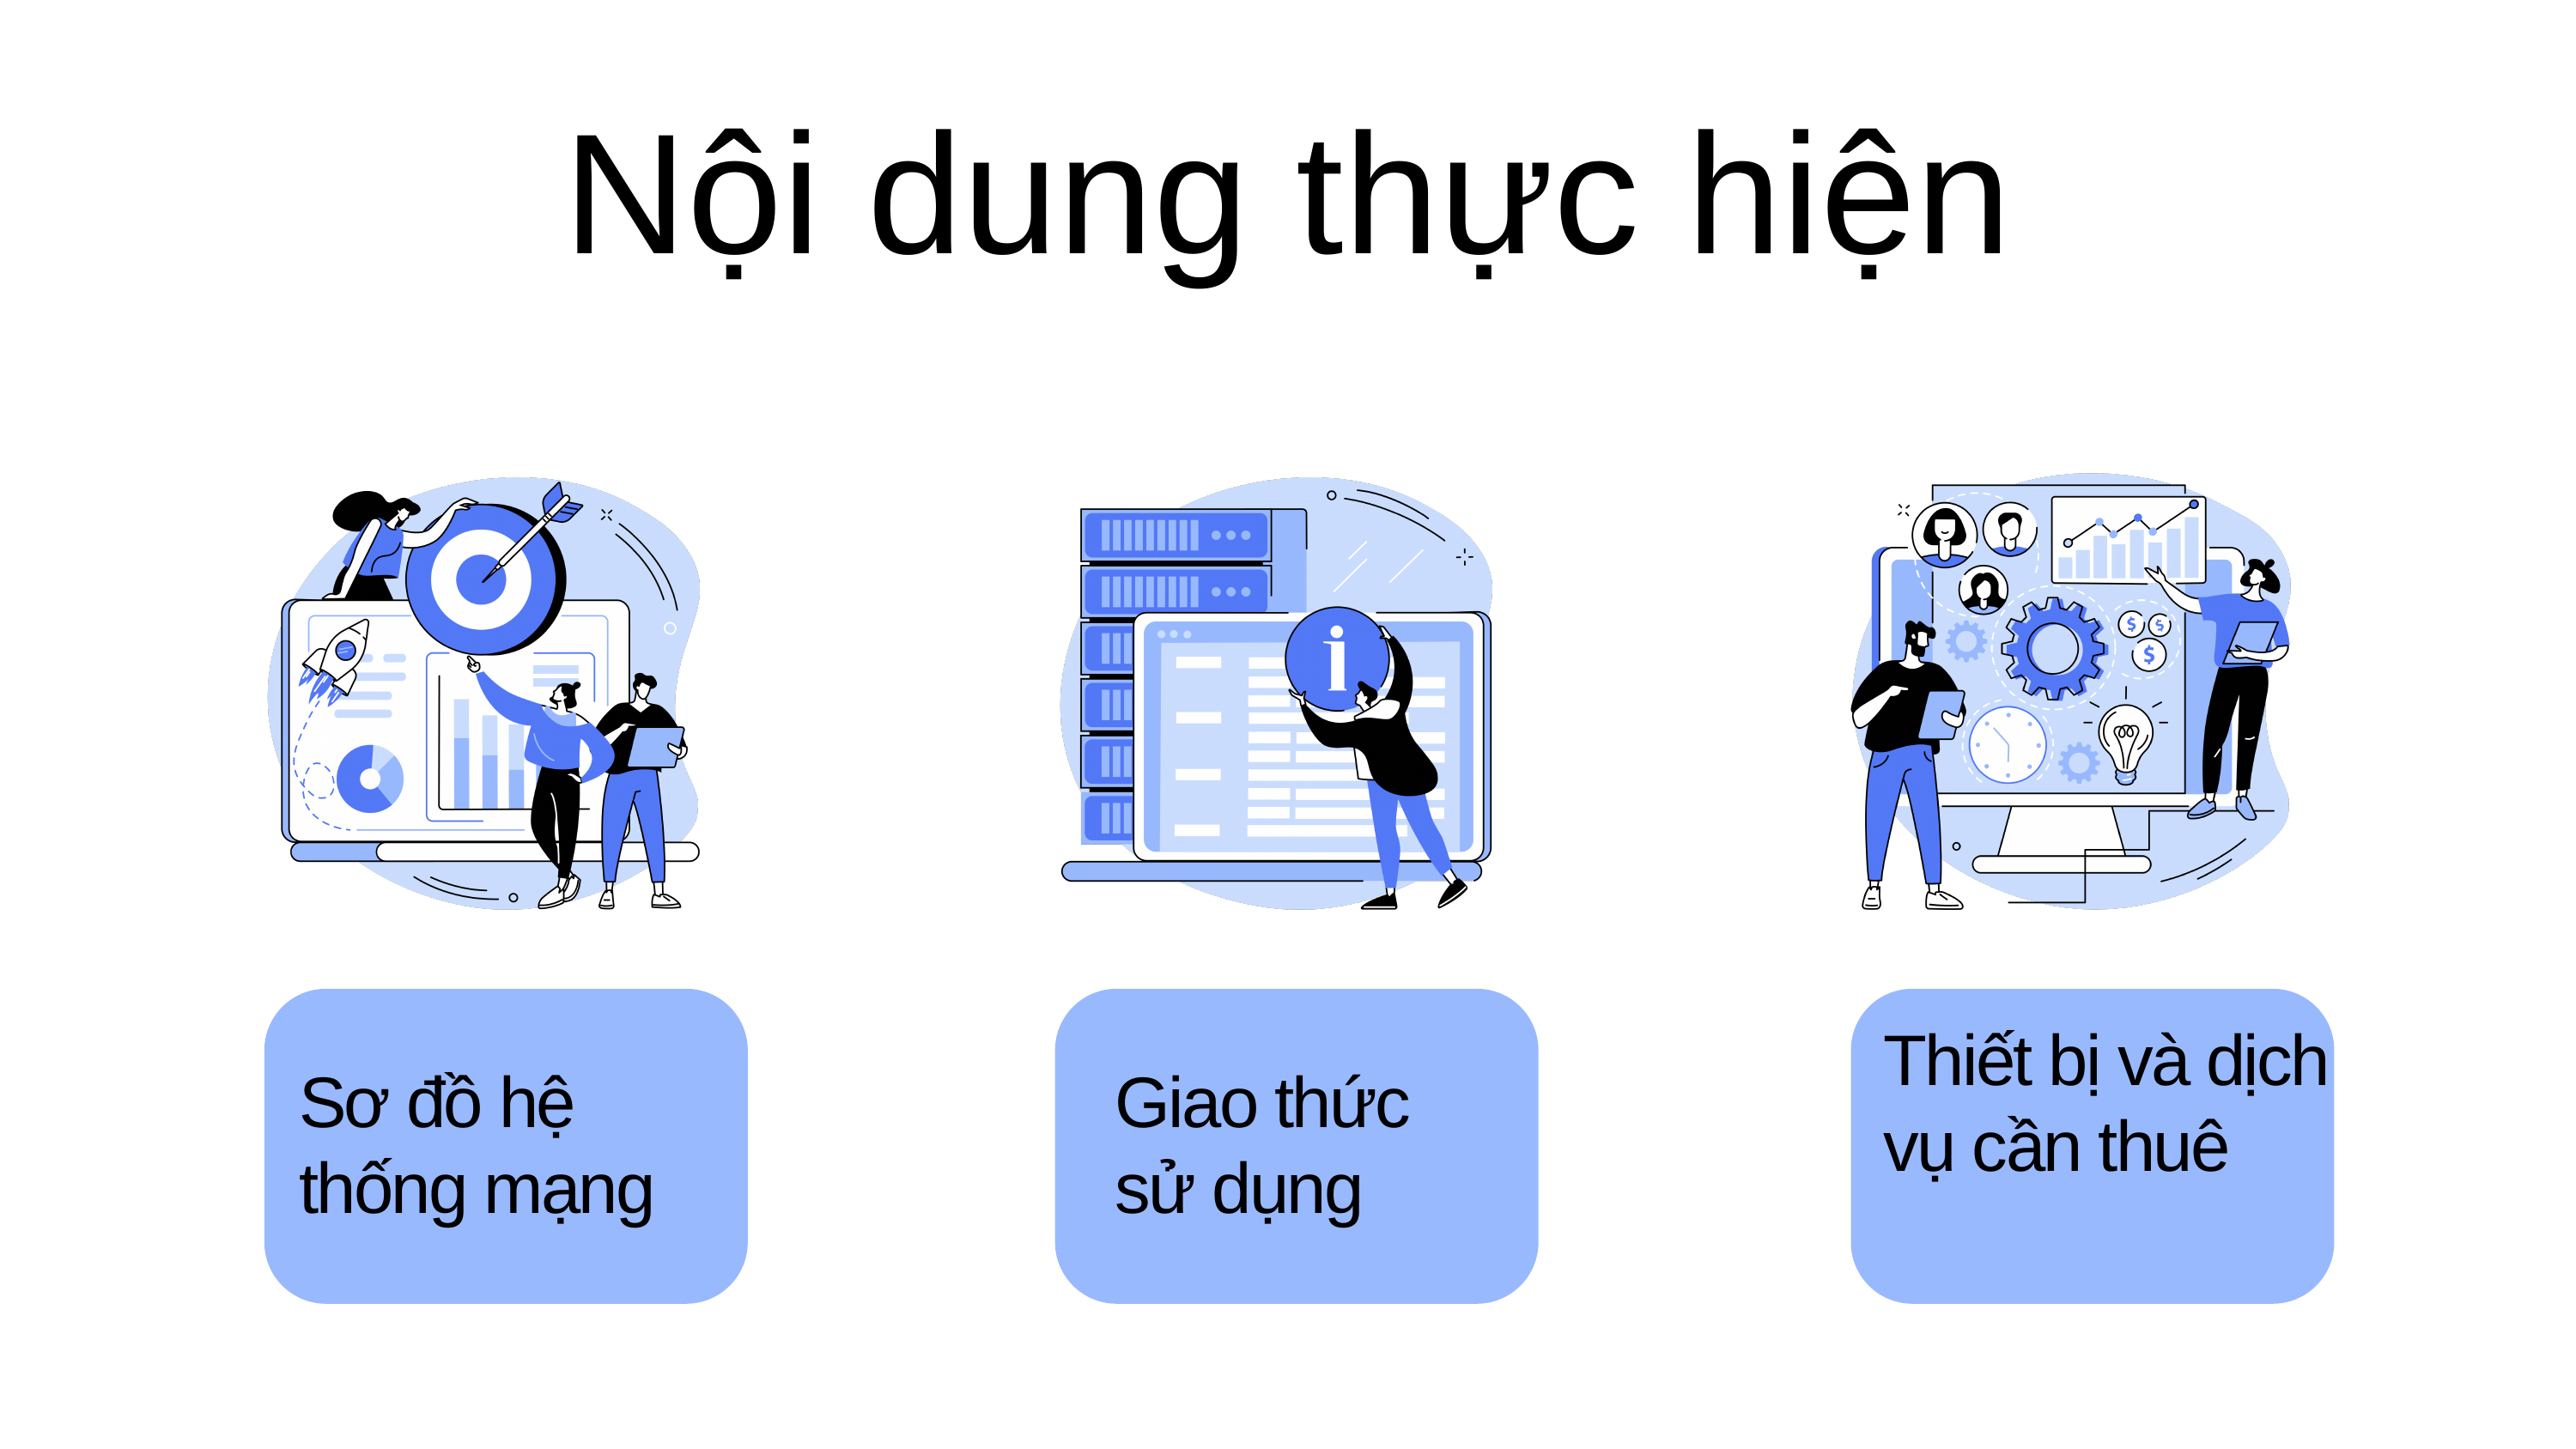

Nội dung thực hiện

Thiết bị và dịch vụ cần thuê
Sơ đồ hệ thống mạng
Giao thức sử dụng